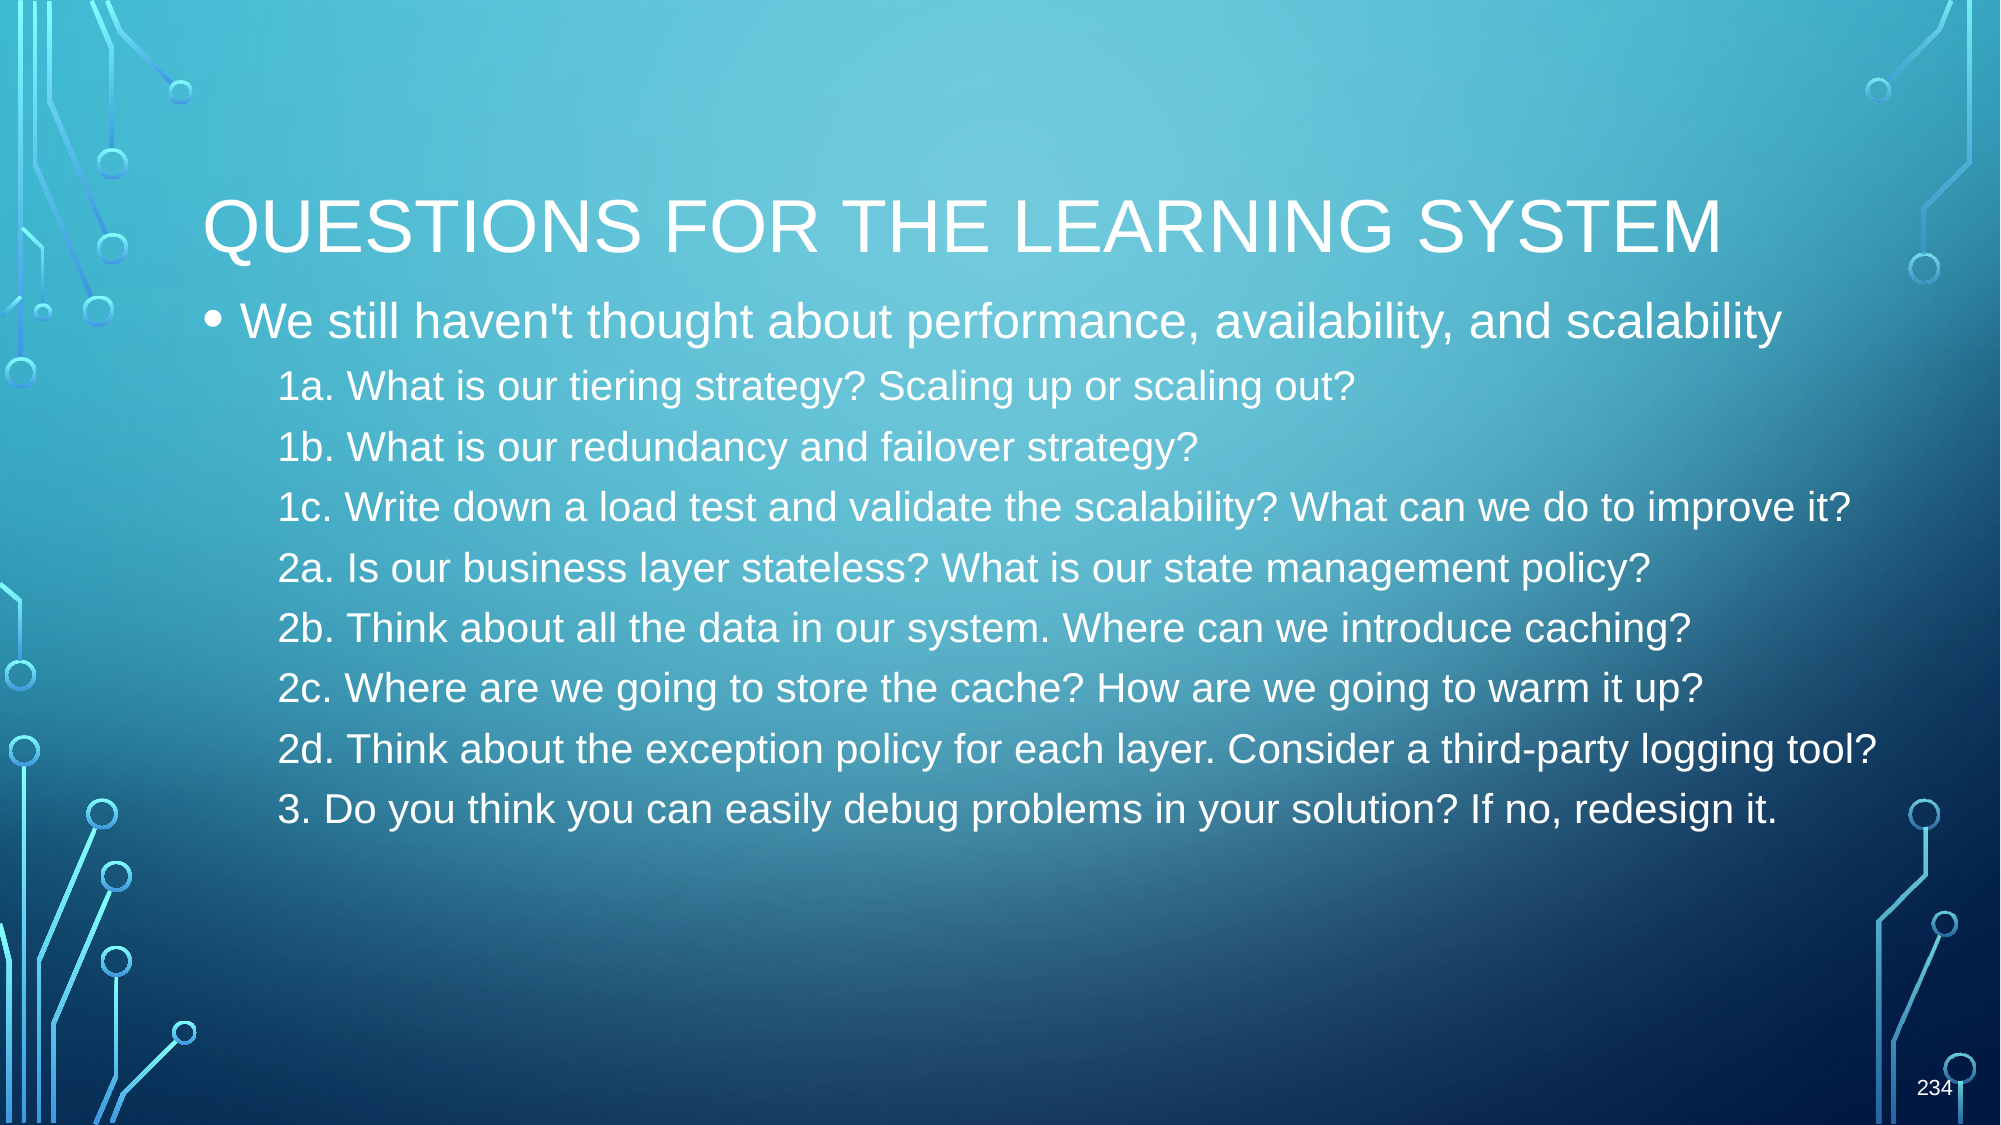

# Questions for the learning system
We still haven't thought about performance, availability, and scalability
1a. What is our tiering strategy? Scaling up or scaling out?
1b. What is our redundancy and failover strategy?
1c. Write down a load test and validate the scalability? What can we do to improve it?
2a. Is our business layer stateless? What is our state management policy?
2b. Think about all the data in our system. Where can we introduce caching?
2c. Where are we going to store the cache? How are we going to warm it up?
2d. Think about the exception policy for each layer. Consider a third-party logging tool?
3. Do you think you can easily debug problems in your solution? If no, redesign it.
234